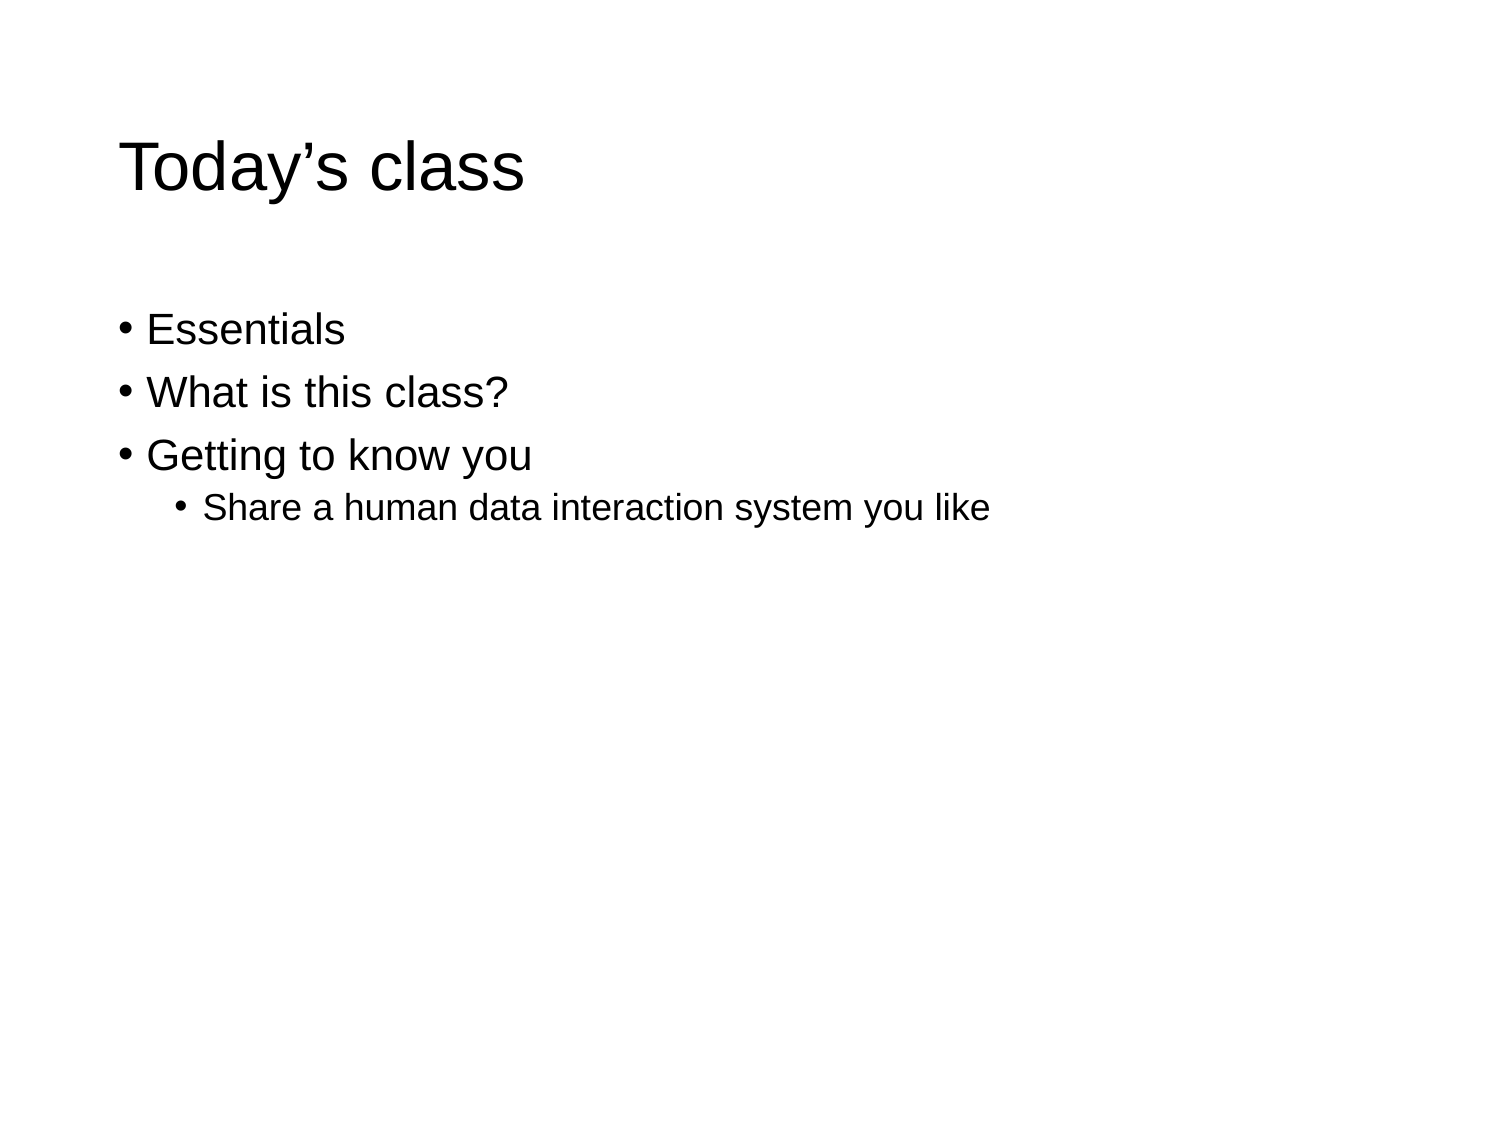

# Today’s class
Essentials
What is this class?
Getting to know you
Share a human data interaction system you like